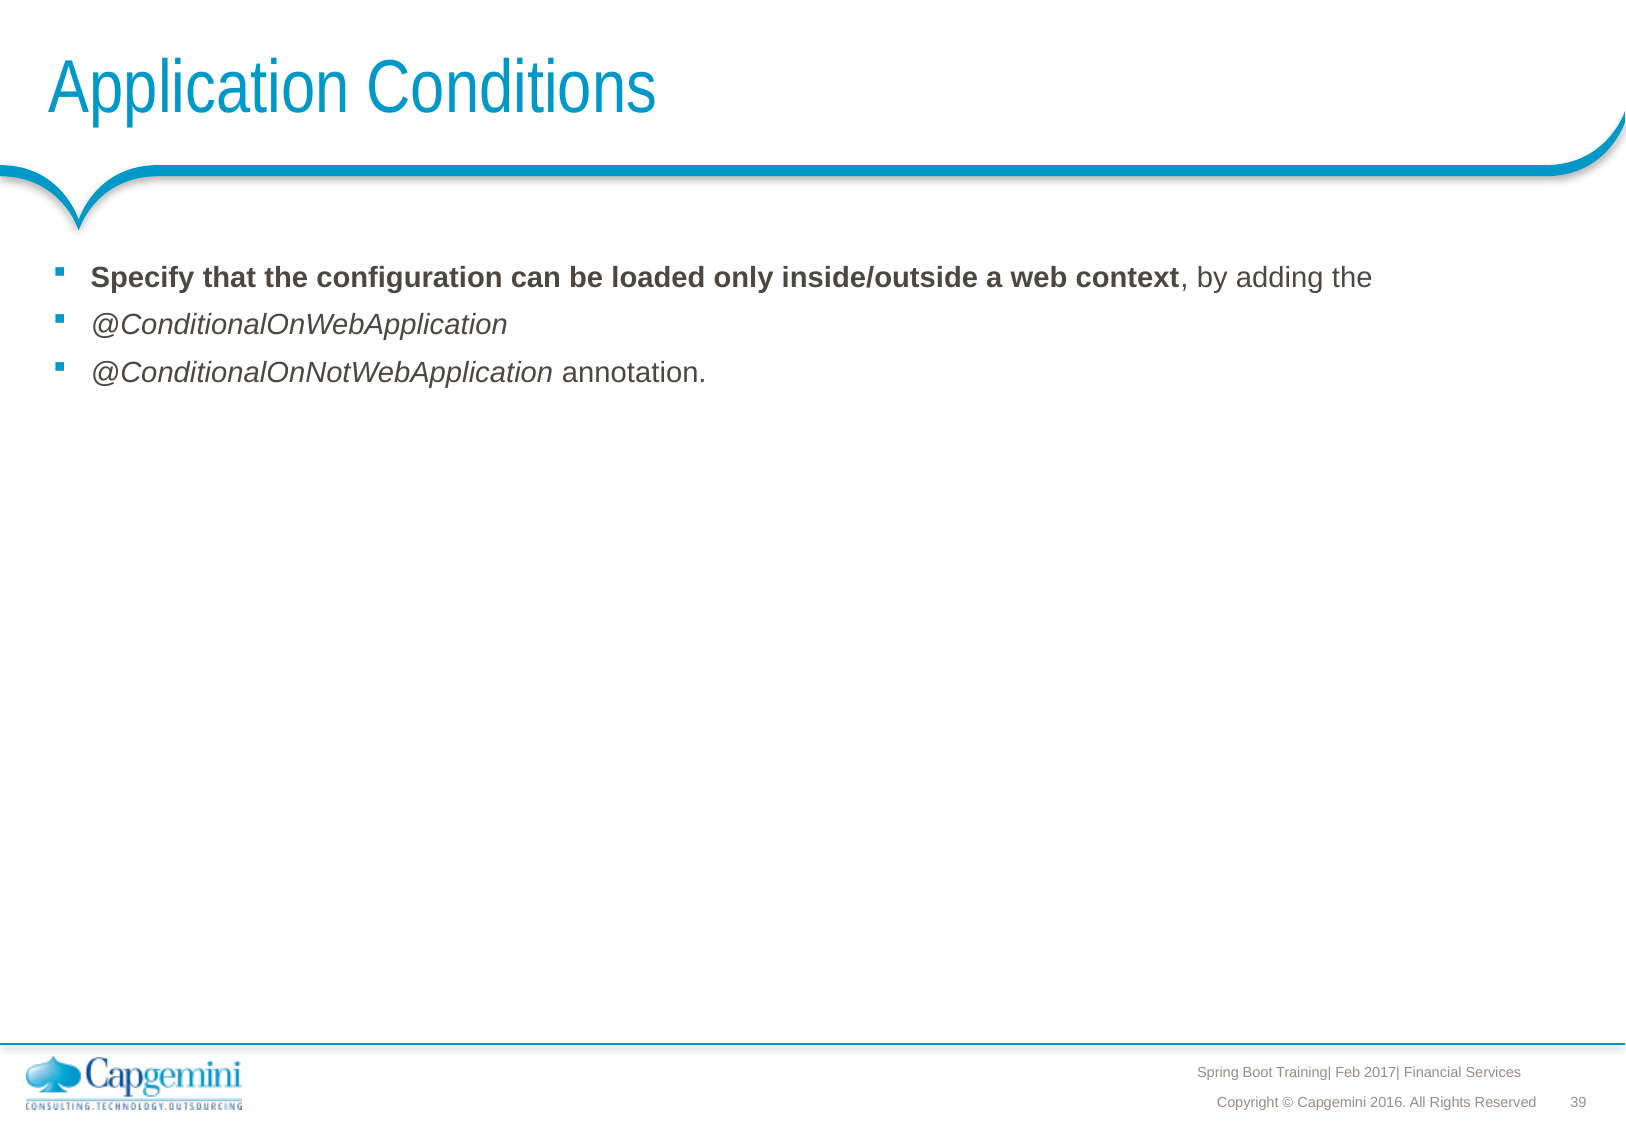

# Application Conditions
Specify that the configuration can be loaded only inside/outside a web context, by adding the
@ConditionalOnWebApplication
@ConditionalOnNotWebApplication annotation.